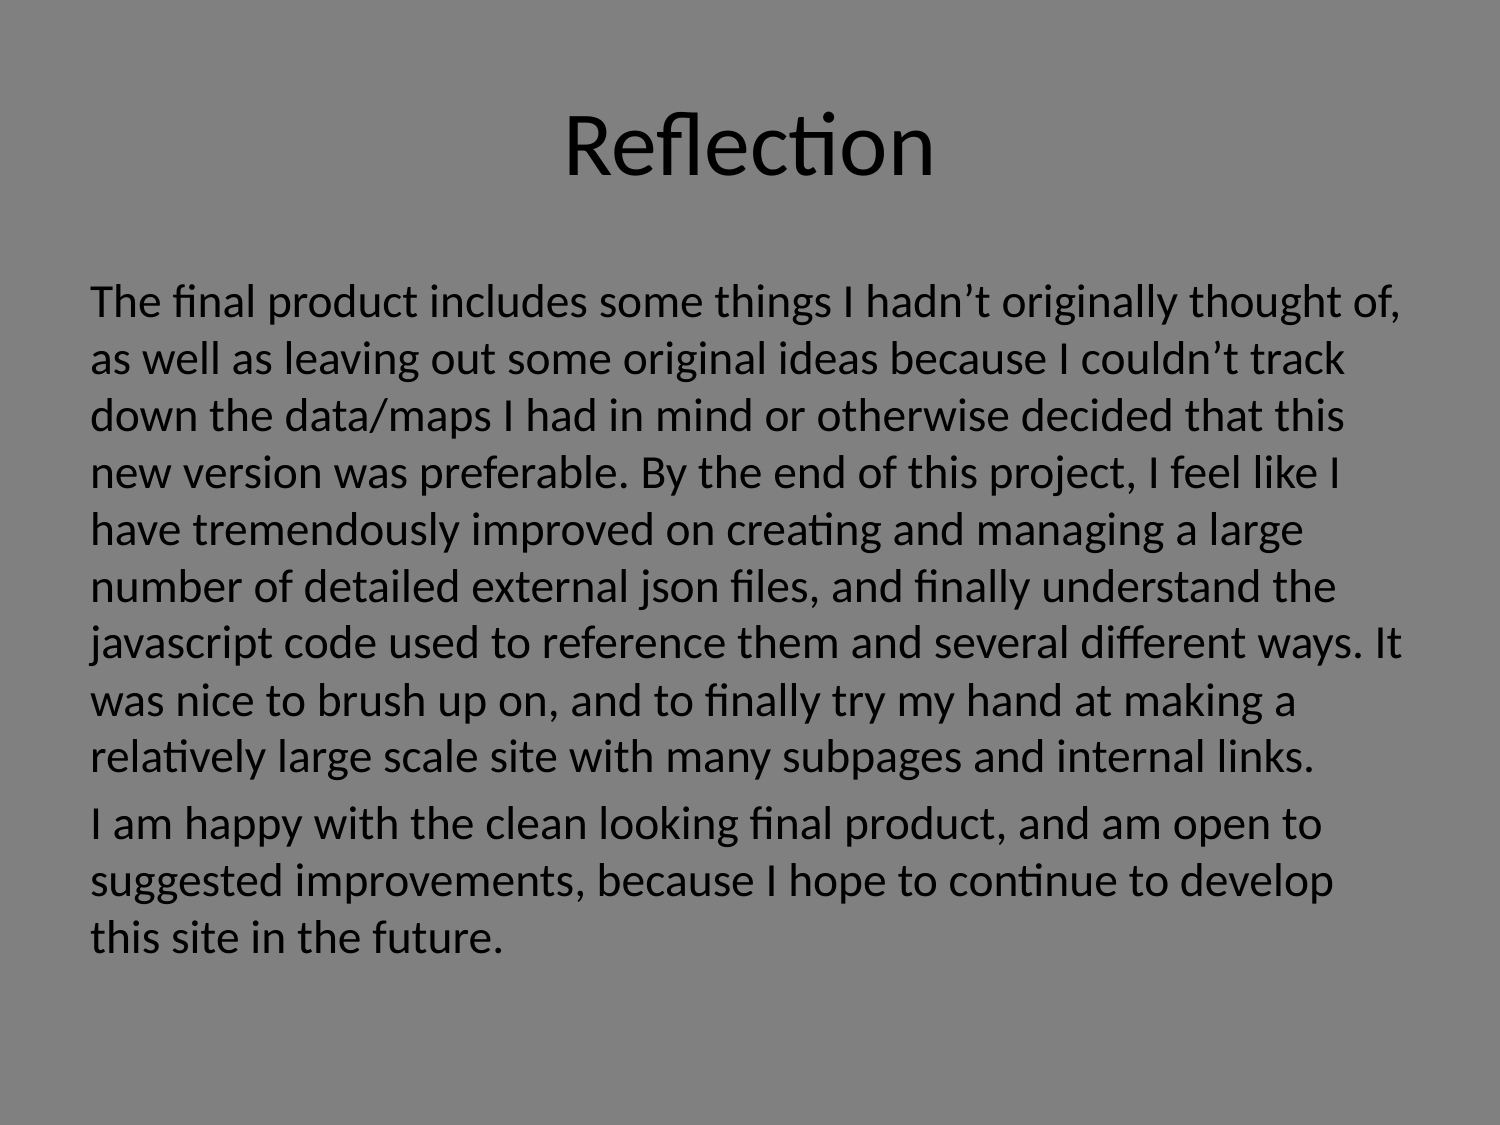

# Reflection
The final product includes some things I hadn’t originally thought of, as well as leaving out some original ideas because I couldn’t track down the data/maps I had in mind or otherwise decided that this new version was preferable. By the end of this project, I feel like I have tremendously improved on creating and managing a large number of detailed external json files, and finally understand the javascript code used to reference them and several different ways. It was nice to brush up on, and to finally try my hand at making a relatively large scale site with many subpages and internal links.
I am happy with the clean looking final product, and am open to suggested improvements, because I hope to continue to develop this site in the future.